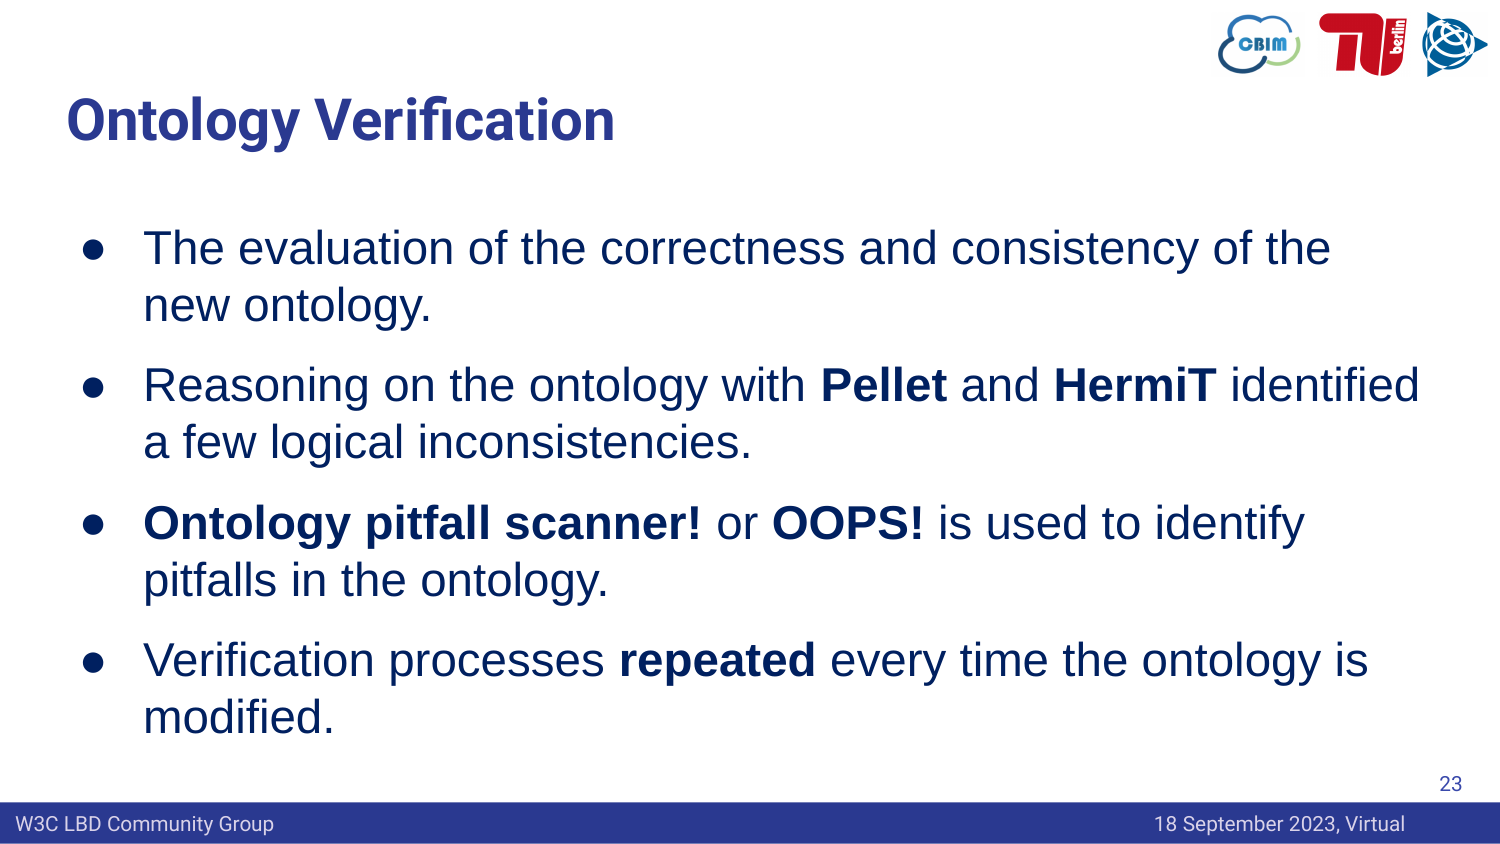

# Ontology Verification
The evaluation of the correctness and consistency of the new ontology.
Reasoning on the ontology with Pellet and HermiT identified a few logical inconsistencies.
Ontology pitfall scanner! or OOPS! is used to identify pitfalls in the ontology.
Verification processes repeated every time the ontology is modified.
23